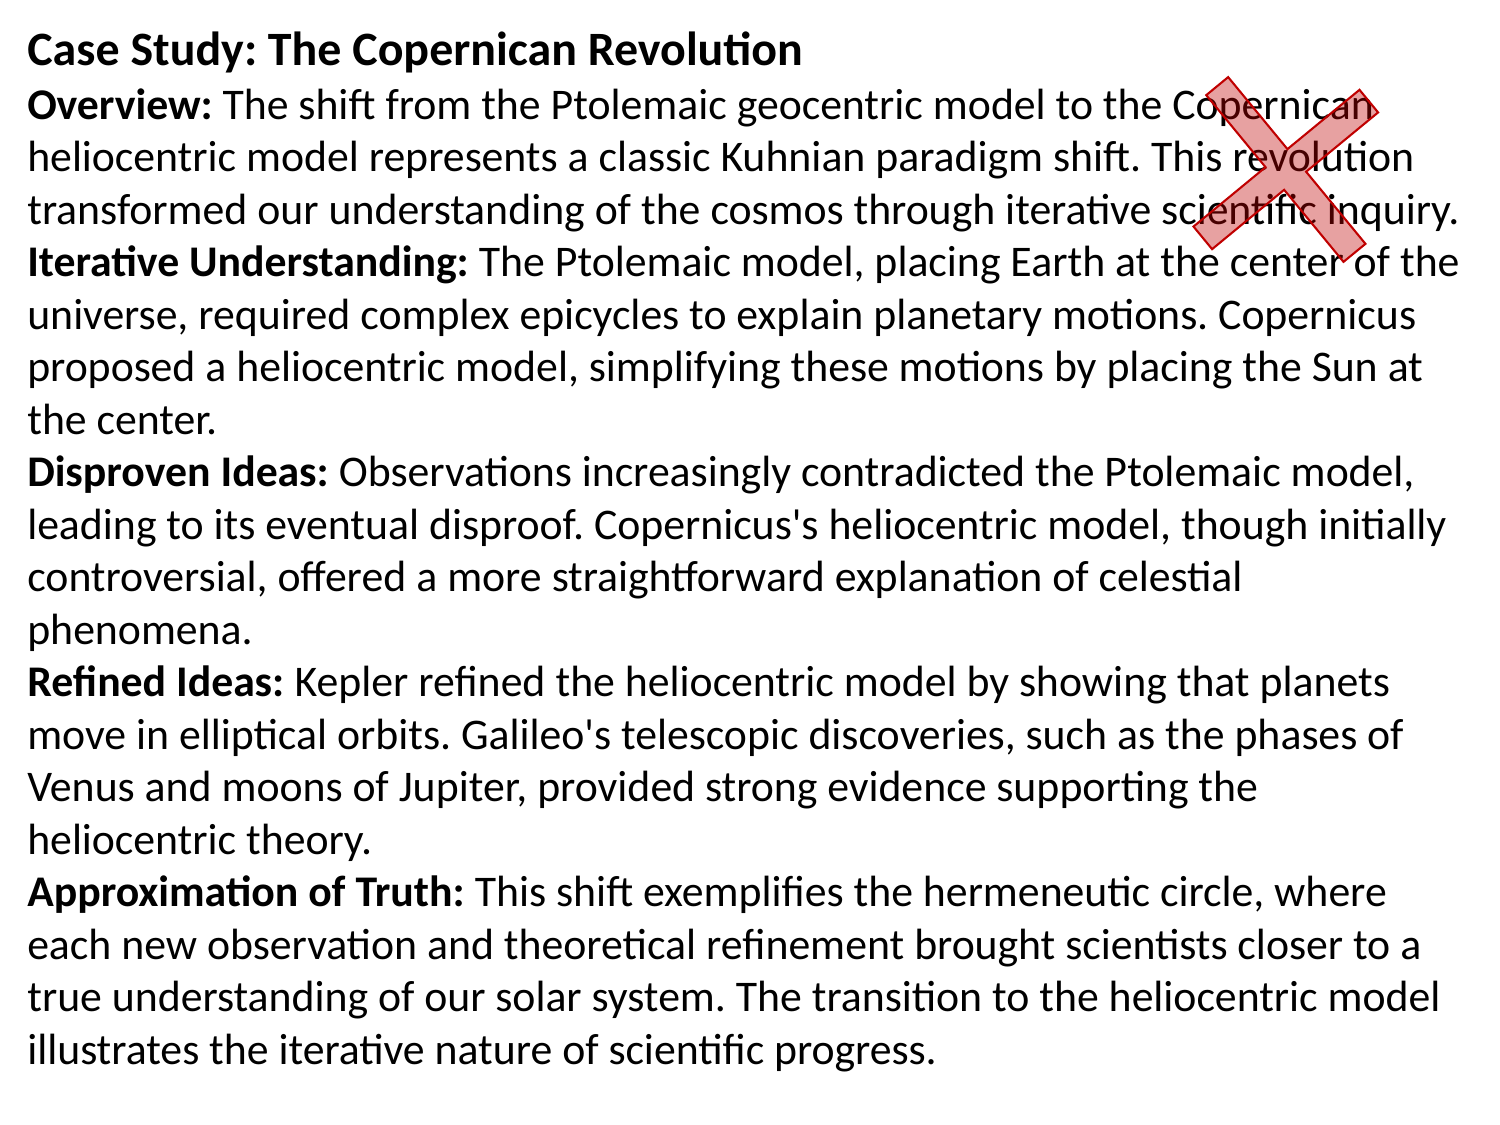

Case Study: The Copernican Revolution
Overview: The shift from the Ptolemaic geocentric model to the Copernican heliocentric model represents a classic Kuhnian paradigm shift. This revolution transformed our understanding of the cosmos through iterative scientific inquiry.
Iterative Understanding: The Ptolemaic model, placing Earth at the center of the universe, required complex epicycles to explain planetary motions. Copernicus proposed a heliocentric model, simplifying these motions by placing the Sun at the center.
Disproven Ideas: Observations increasingly contradicted the Ptolemaic model, leading to its eventual disproof. Copernicus's heliocentric model, though initially controversial, offered a more straightforward explanation of celestial phenomena.
Refined Ideas: Kepler refined the heliocentric model by showing that planets move in elliptical orbits. Galileo's telescopic discoveries, such as the phases of Venus and moons of Jupiter, provided strong evidence supporting the heliocentric theory.
Approximation of Truth: This shift exemplifies the hermeneutic circle, where each new observation and theoretical refinement brought scientists closer to a true understanding of our solar system. The transition to the heliocentric model illustrates the iterative nature of scientific progress.